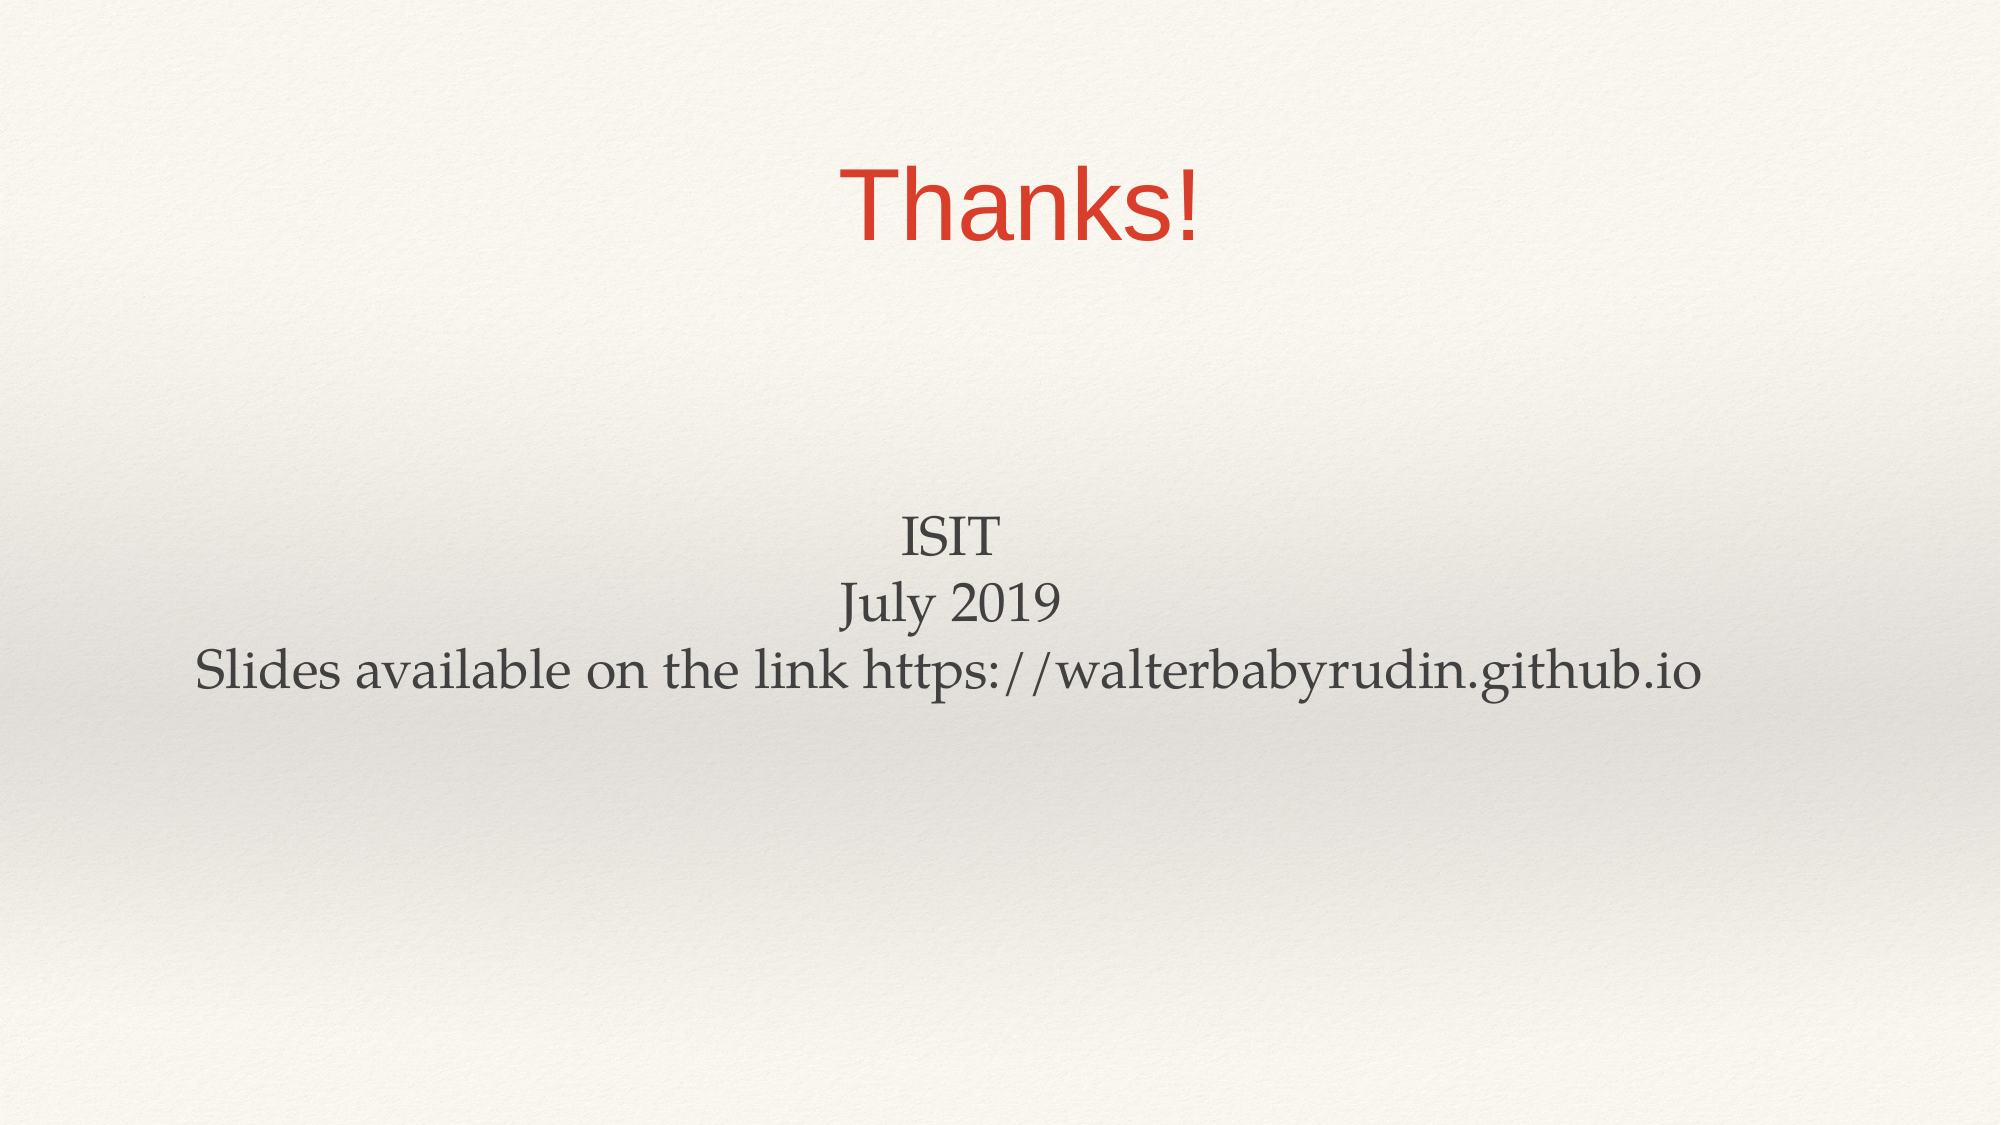

# Thanks!
ISIT
July 2019
Slides available on the link https://walterbabyrudin.github.io